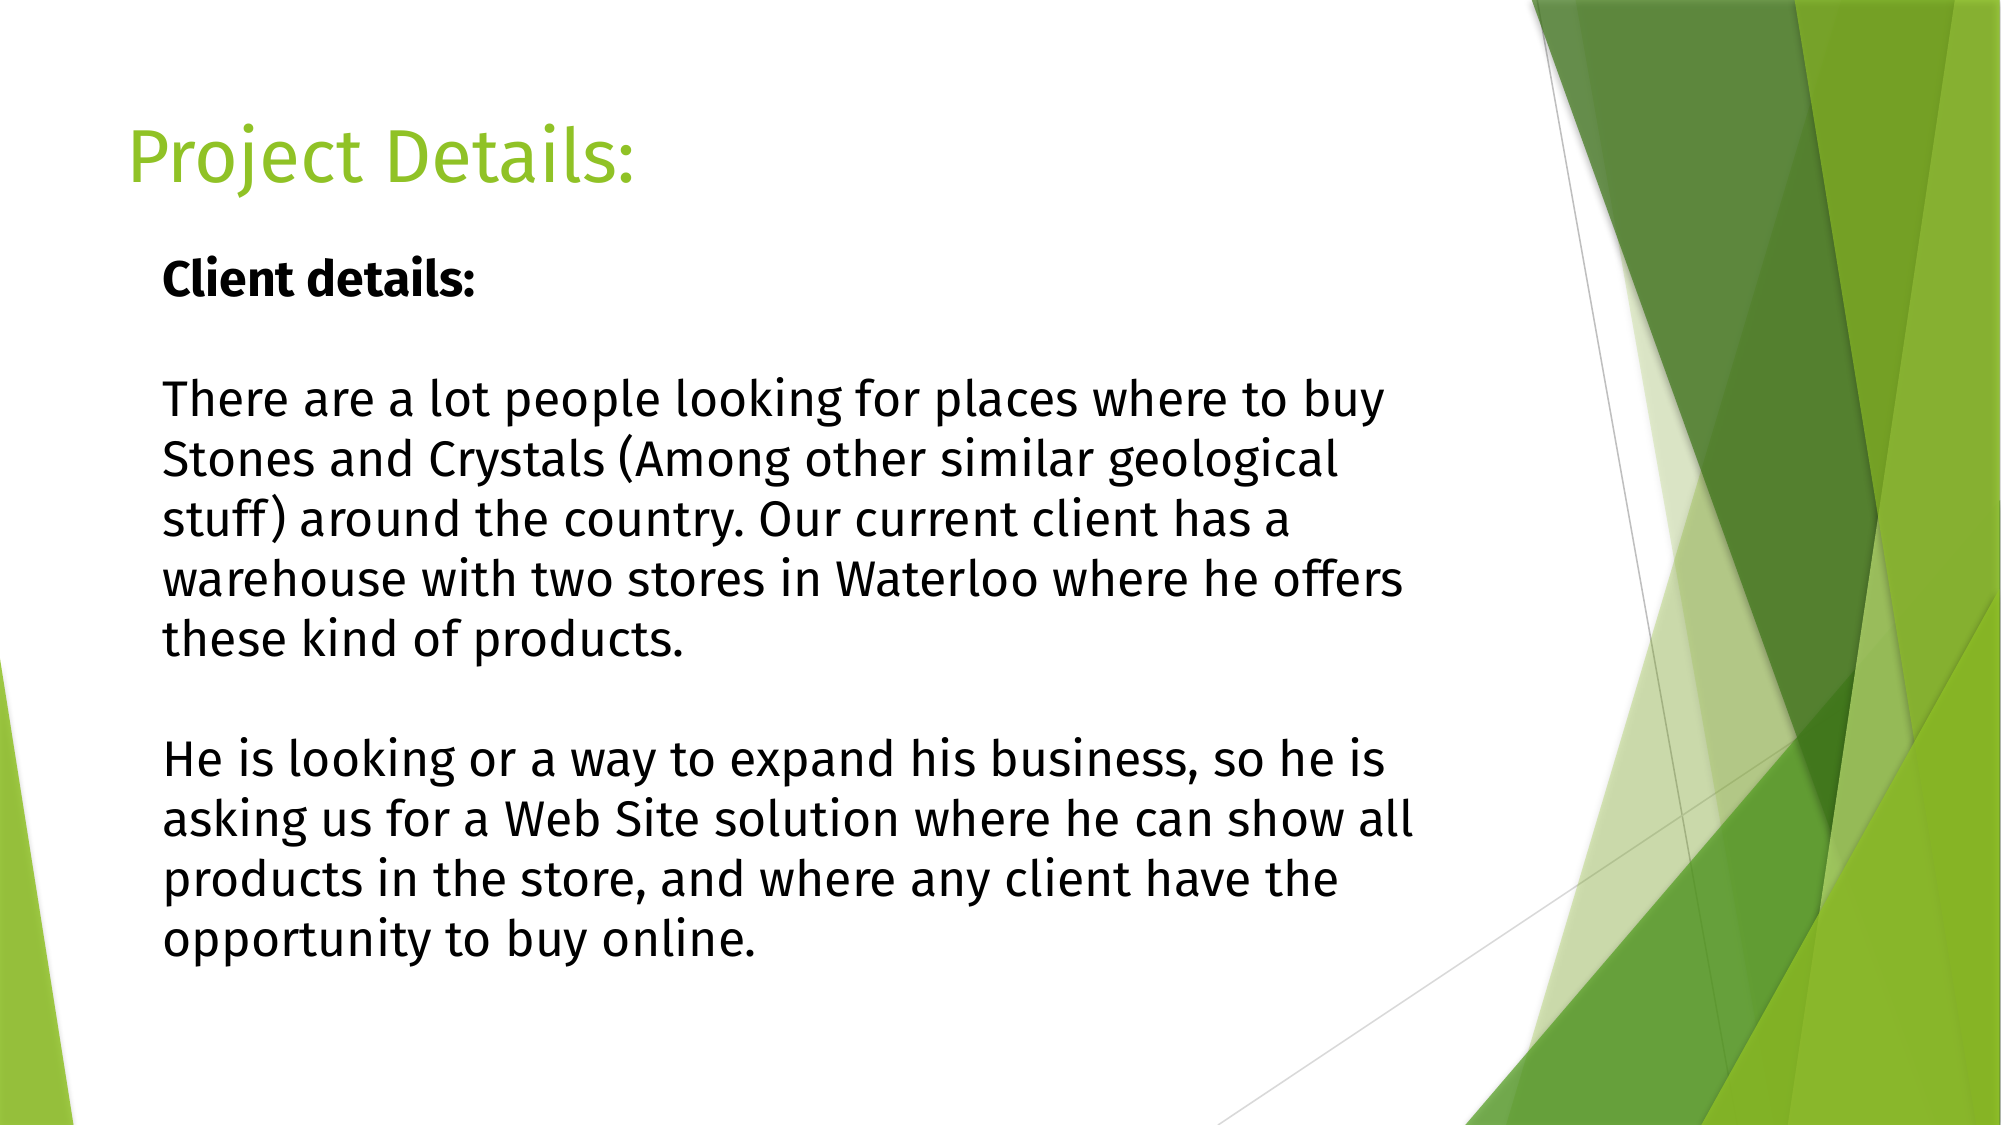

# Project Details:
Client details:

There are a lot people looking for places where to buy Stones and Crystals (Among other similar geological stuff) around the country. Our current client has a warehouse with two stores in Waterloo where he offers these kind of products.

He is looking or a way to expand his business, so he is asking us for a Web Site solution where he can show all products in the store, and where any client have the opportunity to buy online.